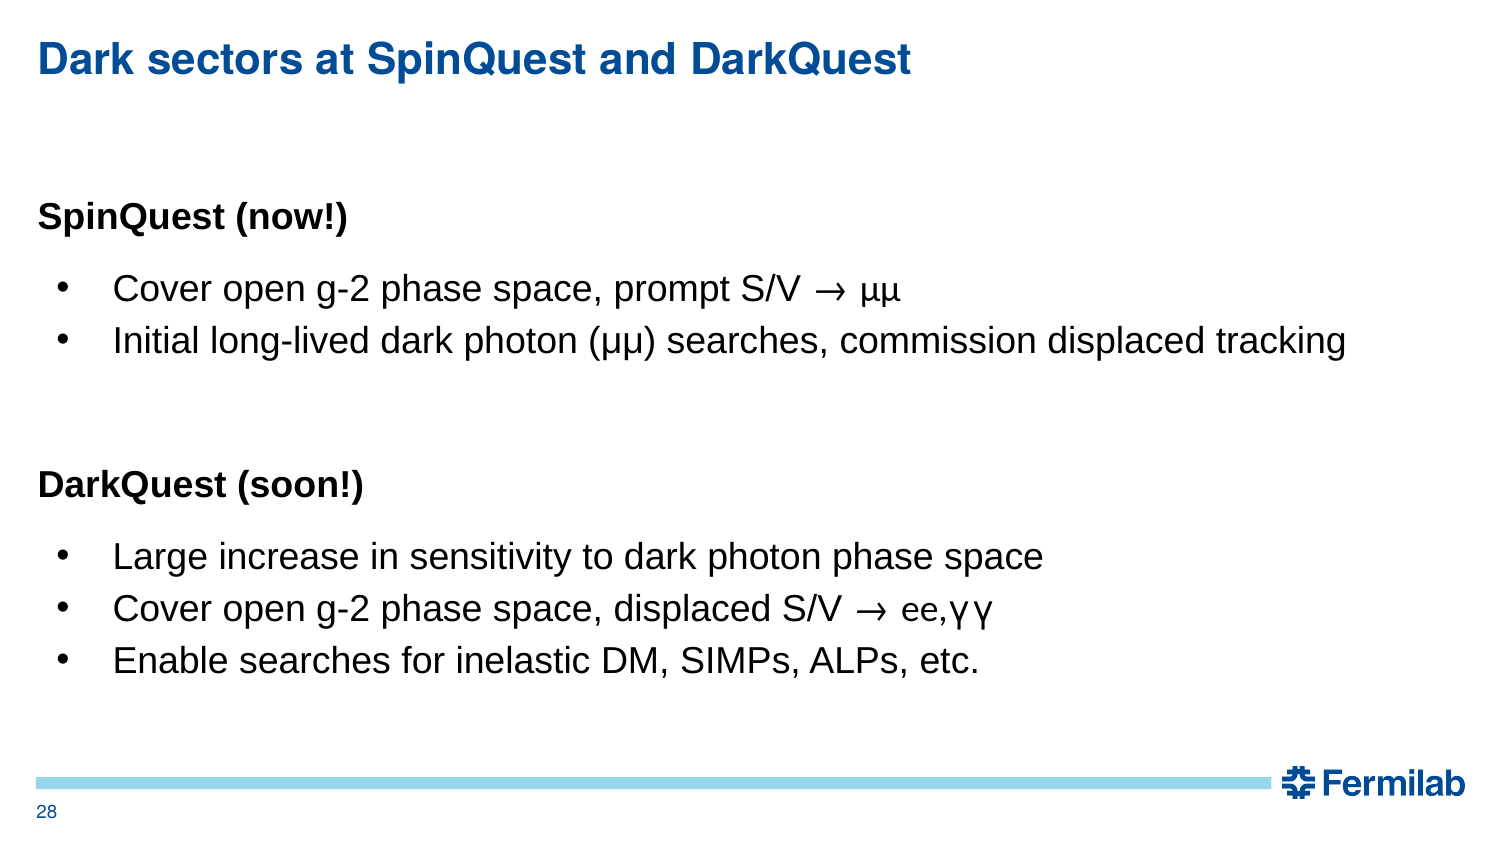

# Dark sectors at SpinQuest and DarkQuest

SpinQuest (now!)
Cover open g-2 phase space, prompt S/V → μμ
Initial long-lived dark photon (μμ) searches, commission displaced tracking

DarkQuest (soon!)
Large increase in sensitivity to dark photon phase space
Cover open g-2 phase space, displaced S/V → ee,γγ
Enable searches for inelastic DM, SIMPs, ALPs, etc.
28